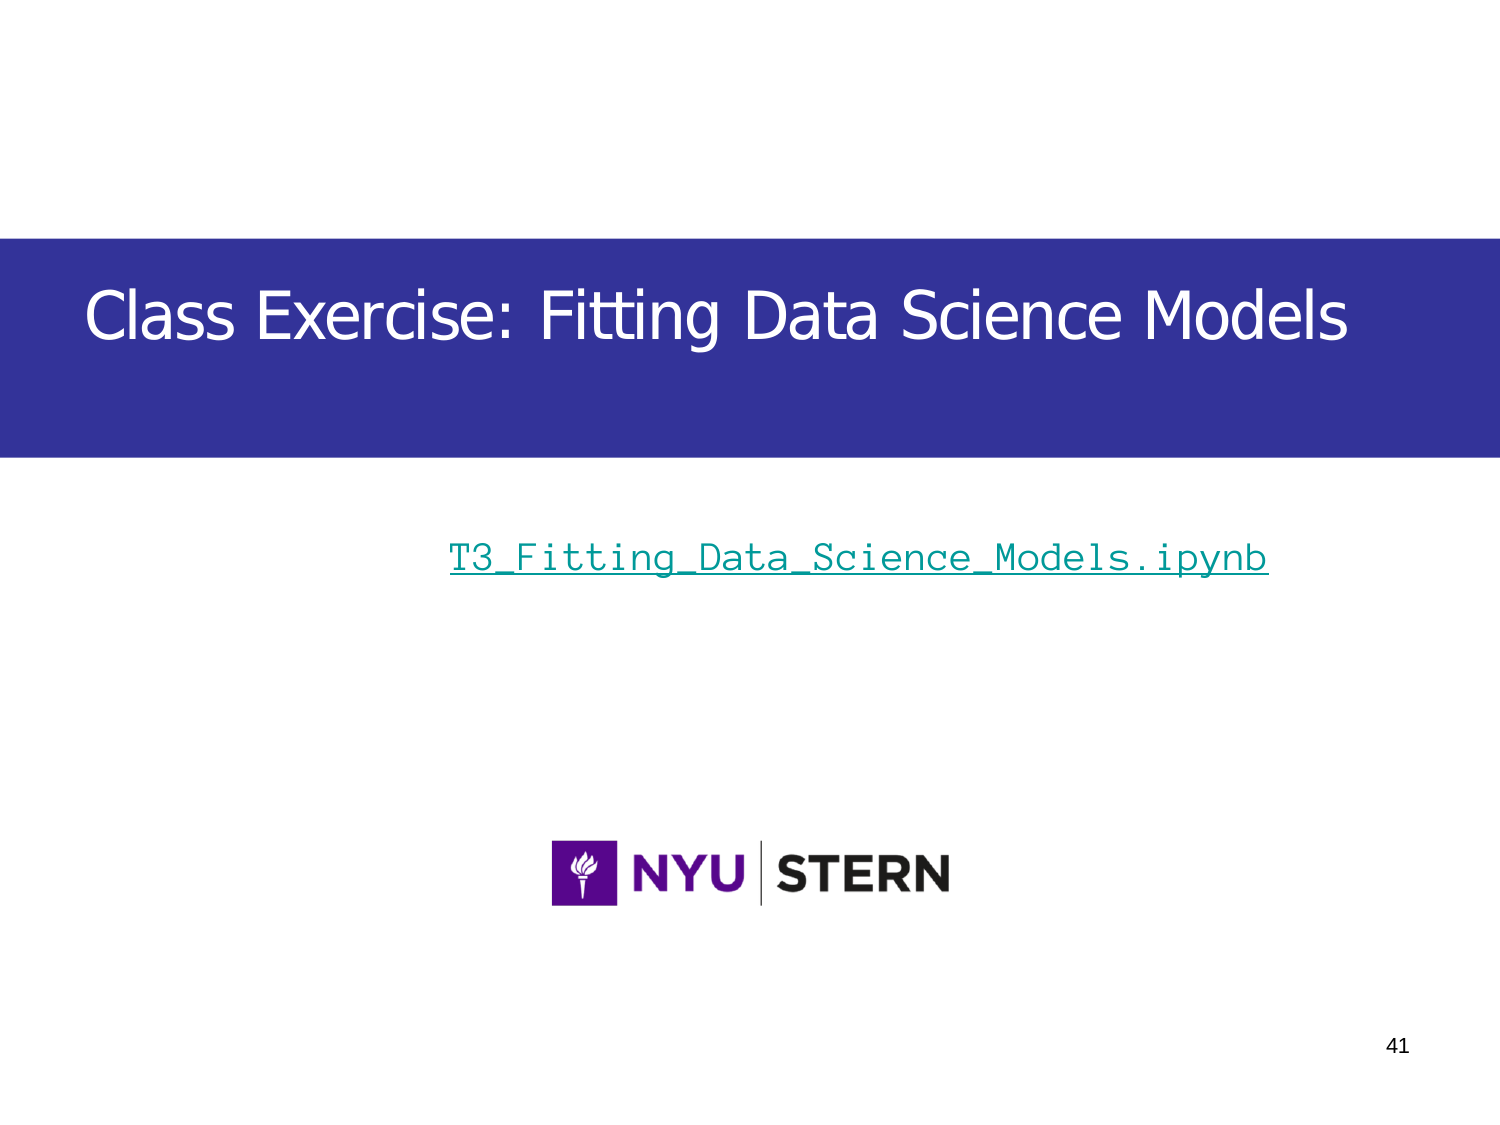

Class Exercise: Fitting Data Science Models
T3_Fitting_Data_Science_Models.ipynb
41